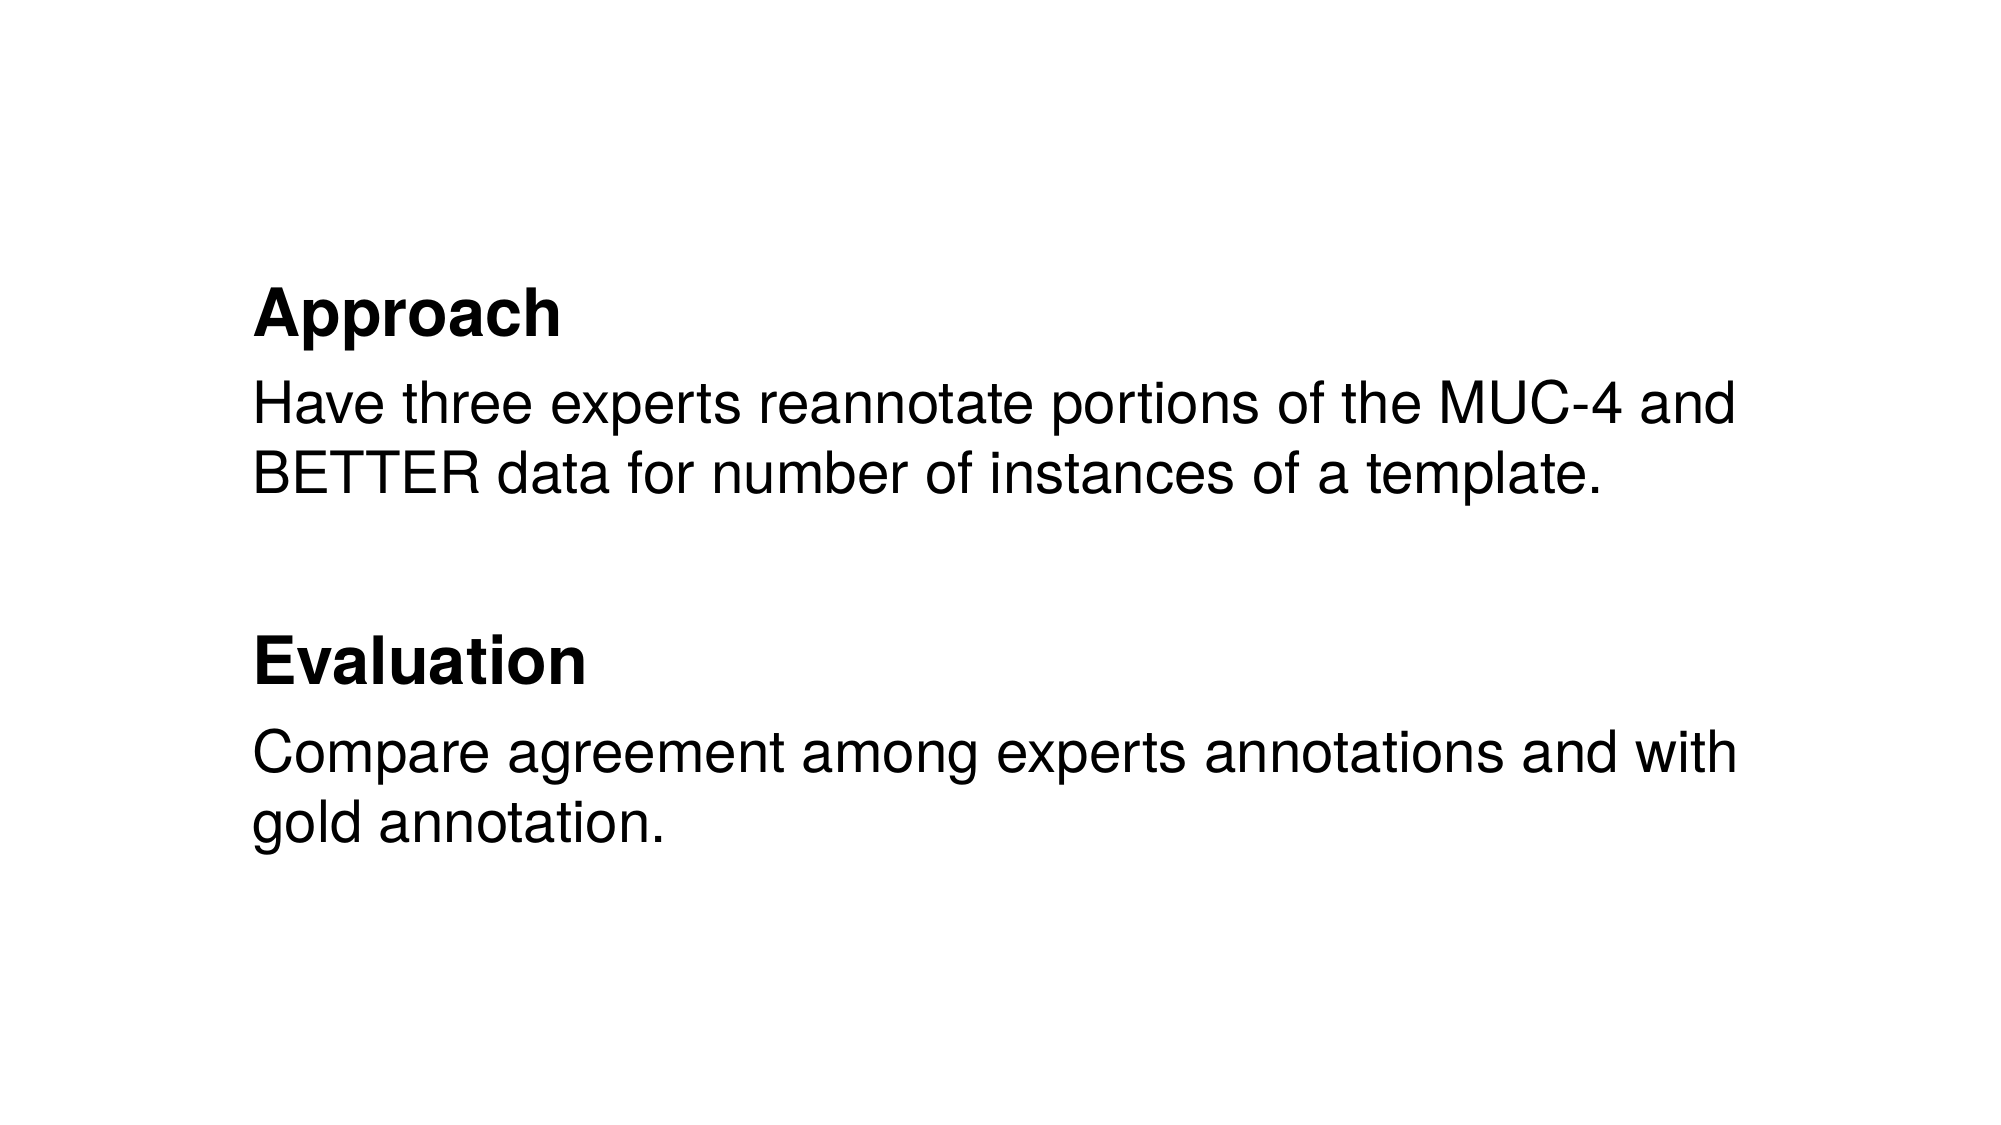

Approach
Have three experts reannotate portions of the MUC-4 and BETTER data for number of instances of a template.
Evaluation
Compare agreement among experts annotations and with gold annotation.